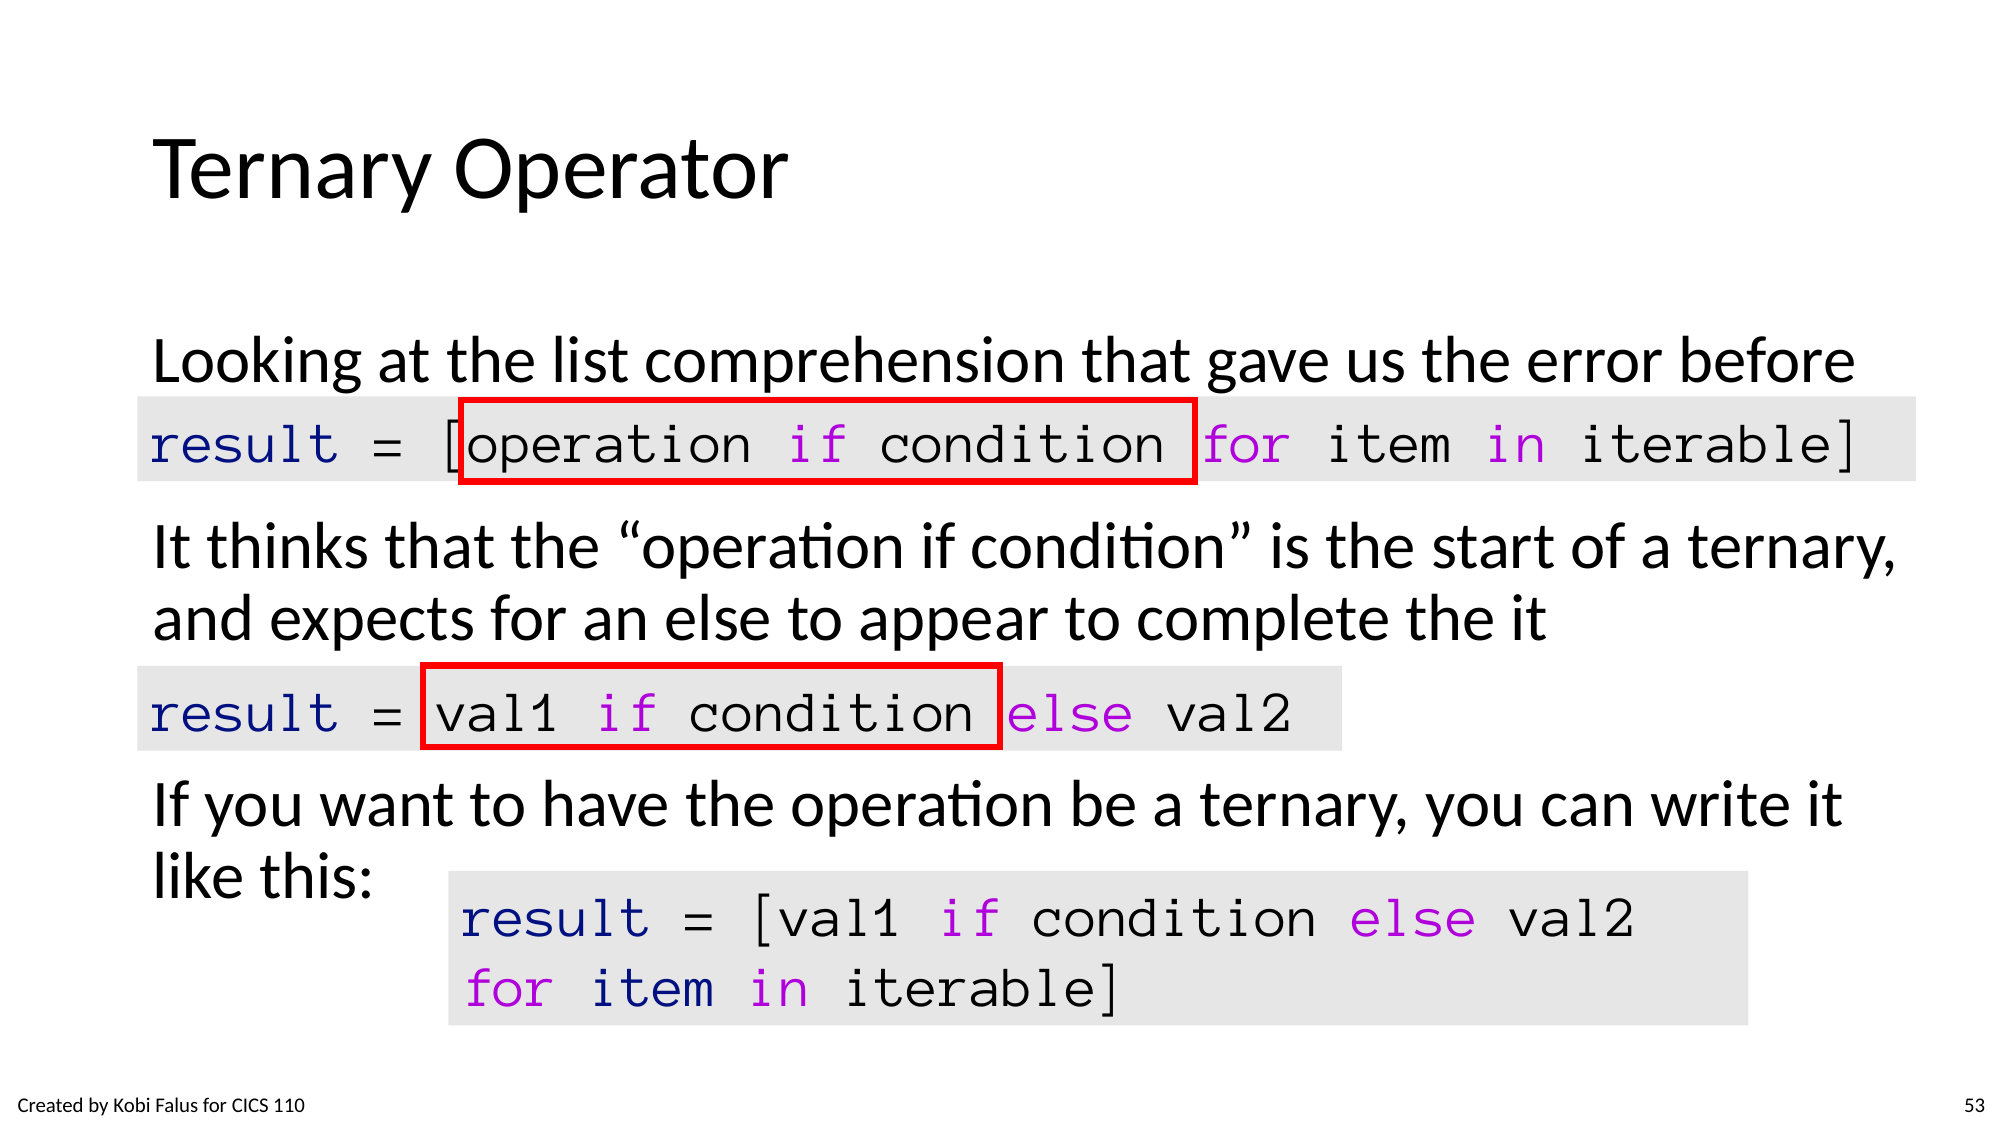

# Ternary Operator
Looking at the list comprehension that gave us the error before

It thinks that the “operation if condition” is the start of a ternary, and expects for an else to appear to complete the it

If you want to have the operation be a ternary, you can write it like this:
result = [operation if condition for item in iterable]

result = val1 if condition else val2

result = [val1 if condition else val2 for item in iterable]